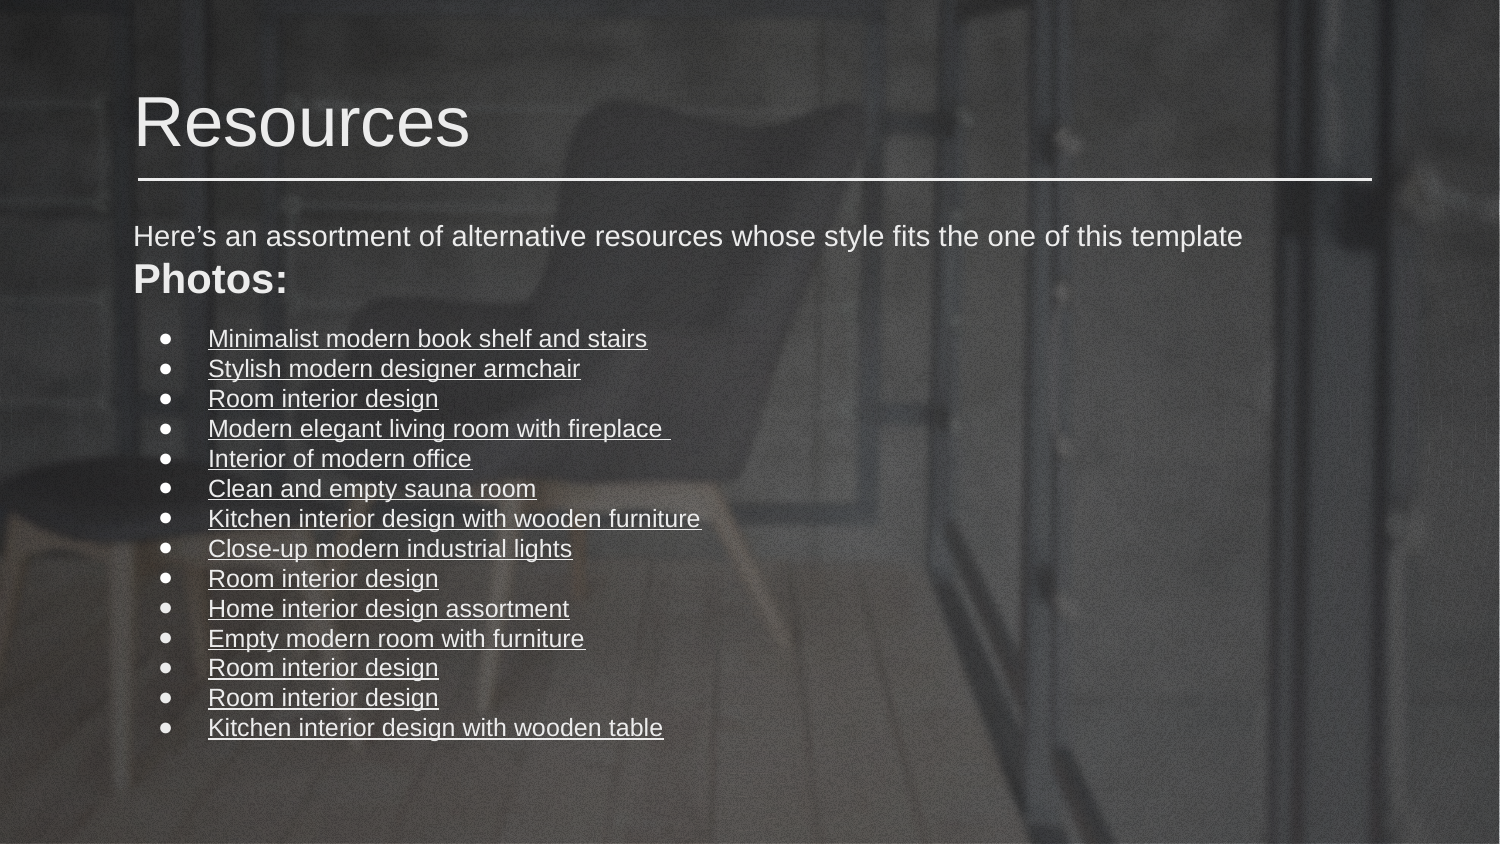

# Resources
Here’s an assortment of alternative resources whose style fits the one of this template
Photos:
Minimalist modern book shelf and stairs
Stylish modern designer armchair
Room interior design
Modern elegant living room with fireplace
Interior of modern office
Clean and empty sauna room
Kitchen interior design with wooden furniture
Close-up modern industrial lights
Room interior design
Home interior design assortment
Empty modern room with furniture
Room interior design
Room interior design
Kitchen interior design with wooden table